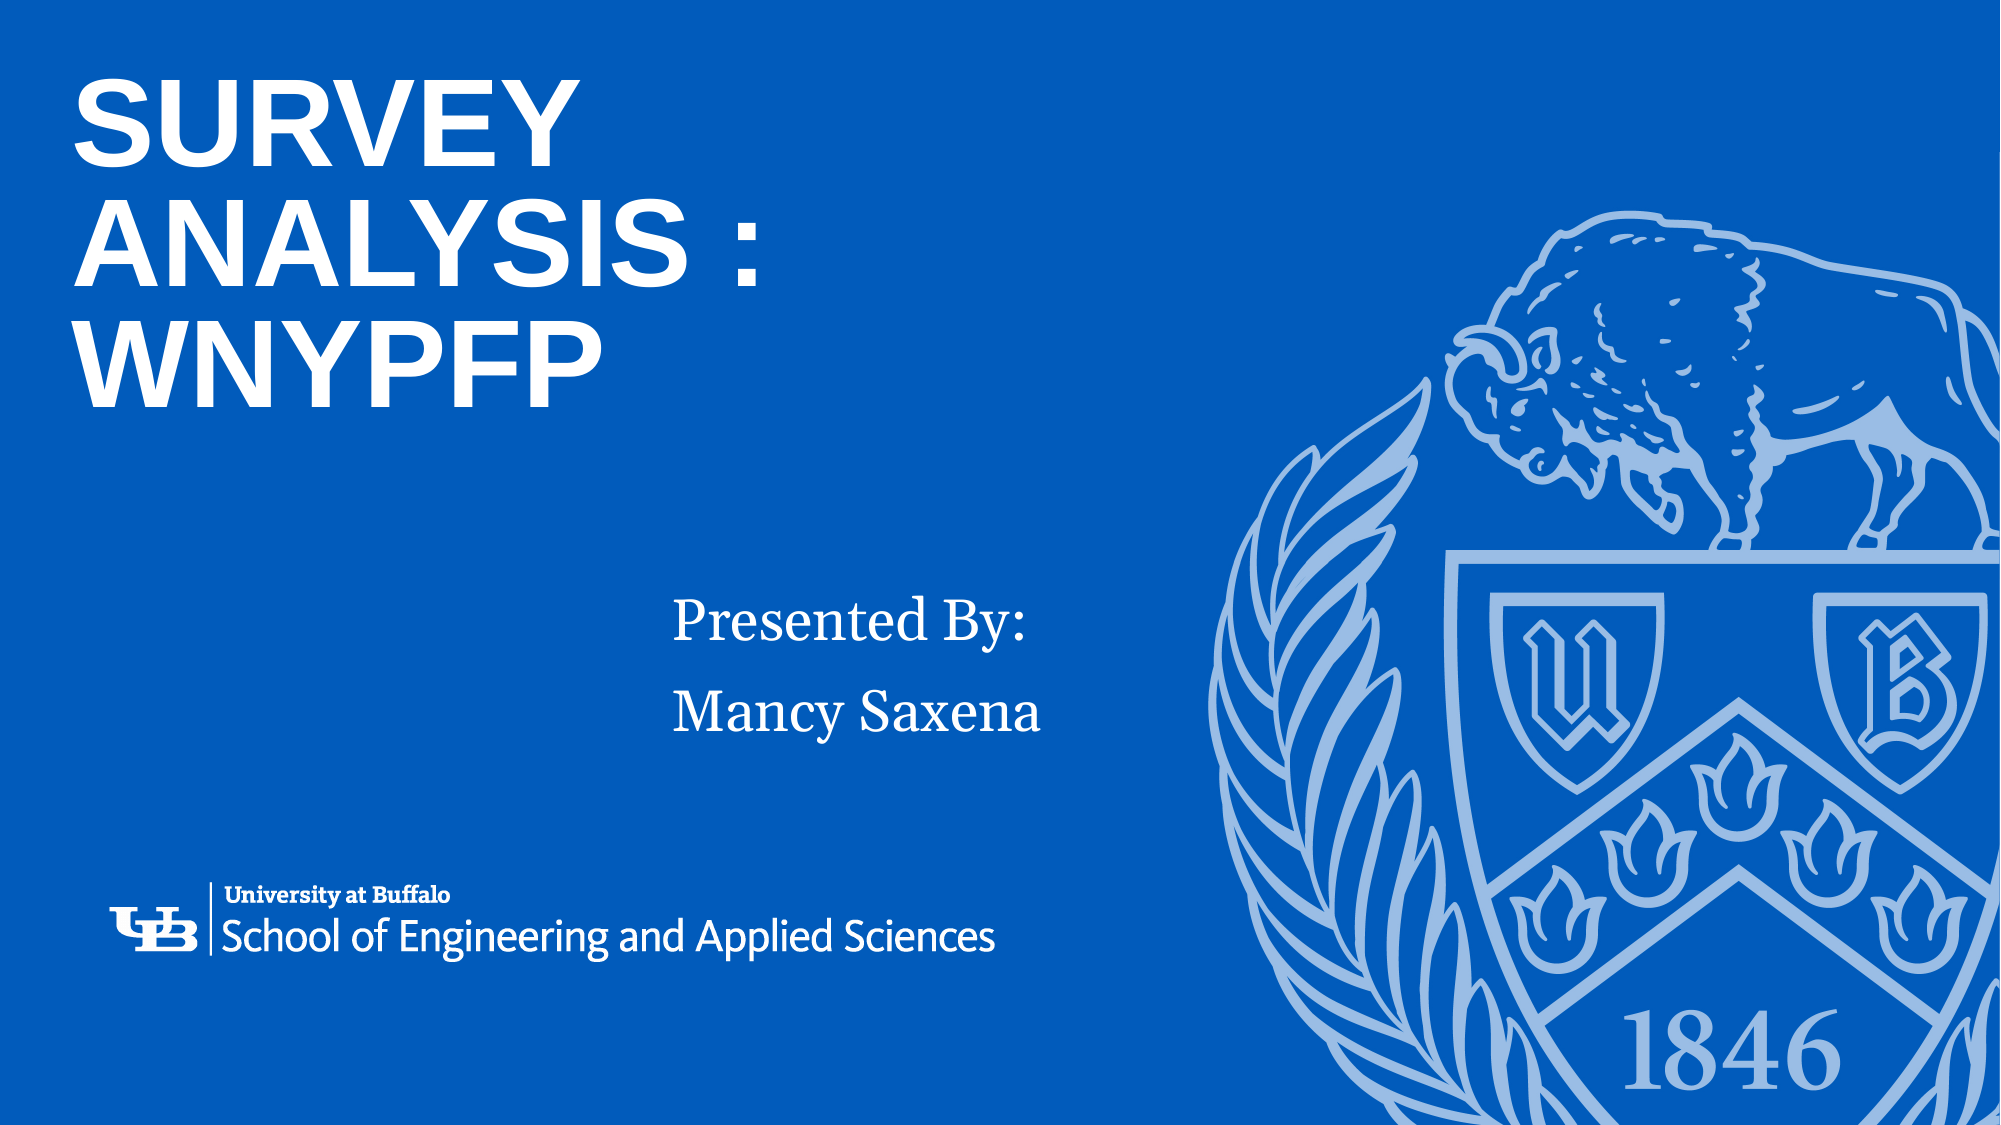

# Survey analysis : WNYPFP

				Presented By:
				Mancy Saxena